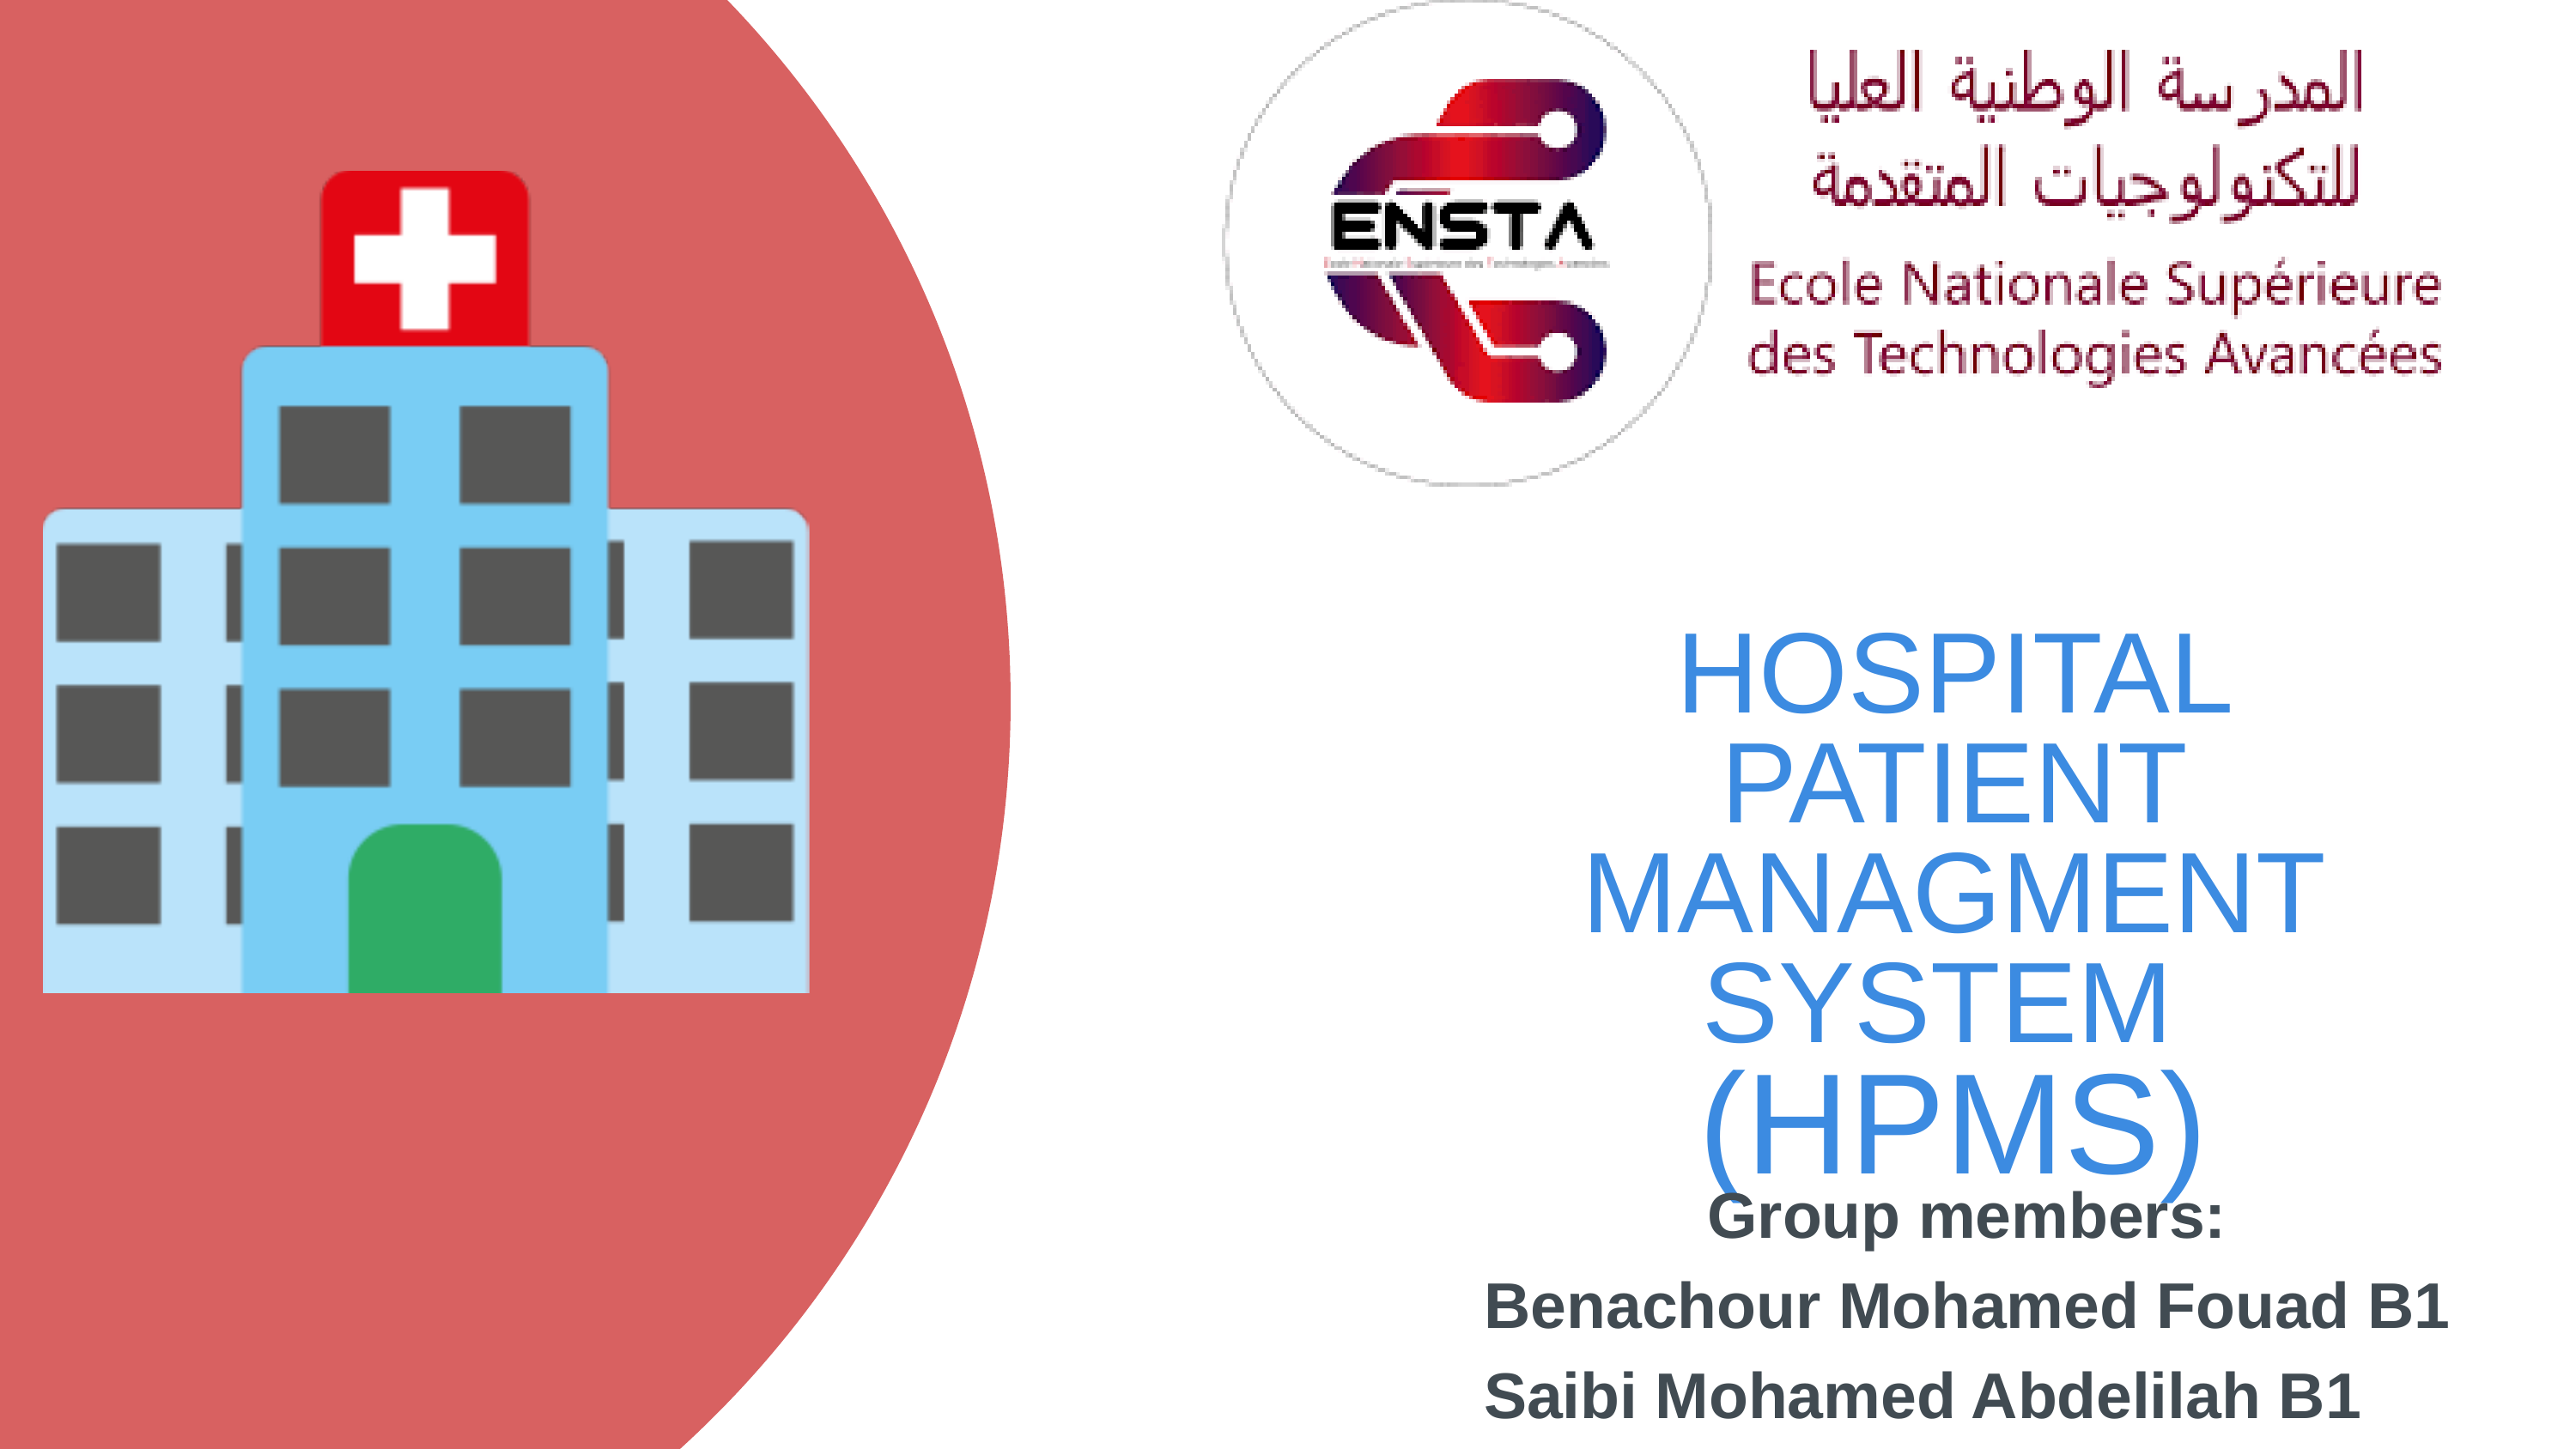

HOSPITAL PATIENT MANAGMENT SYSTEM
(HPMS)
Group members:
Benachour Mohamed Fouad B1
Saibi Mohamed Abdelilah B1